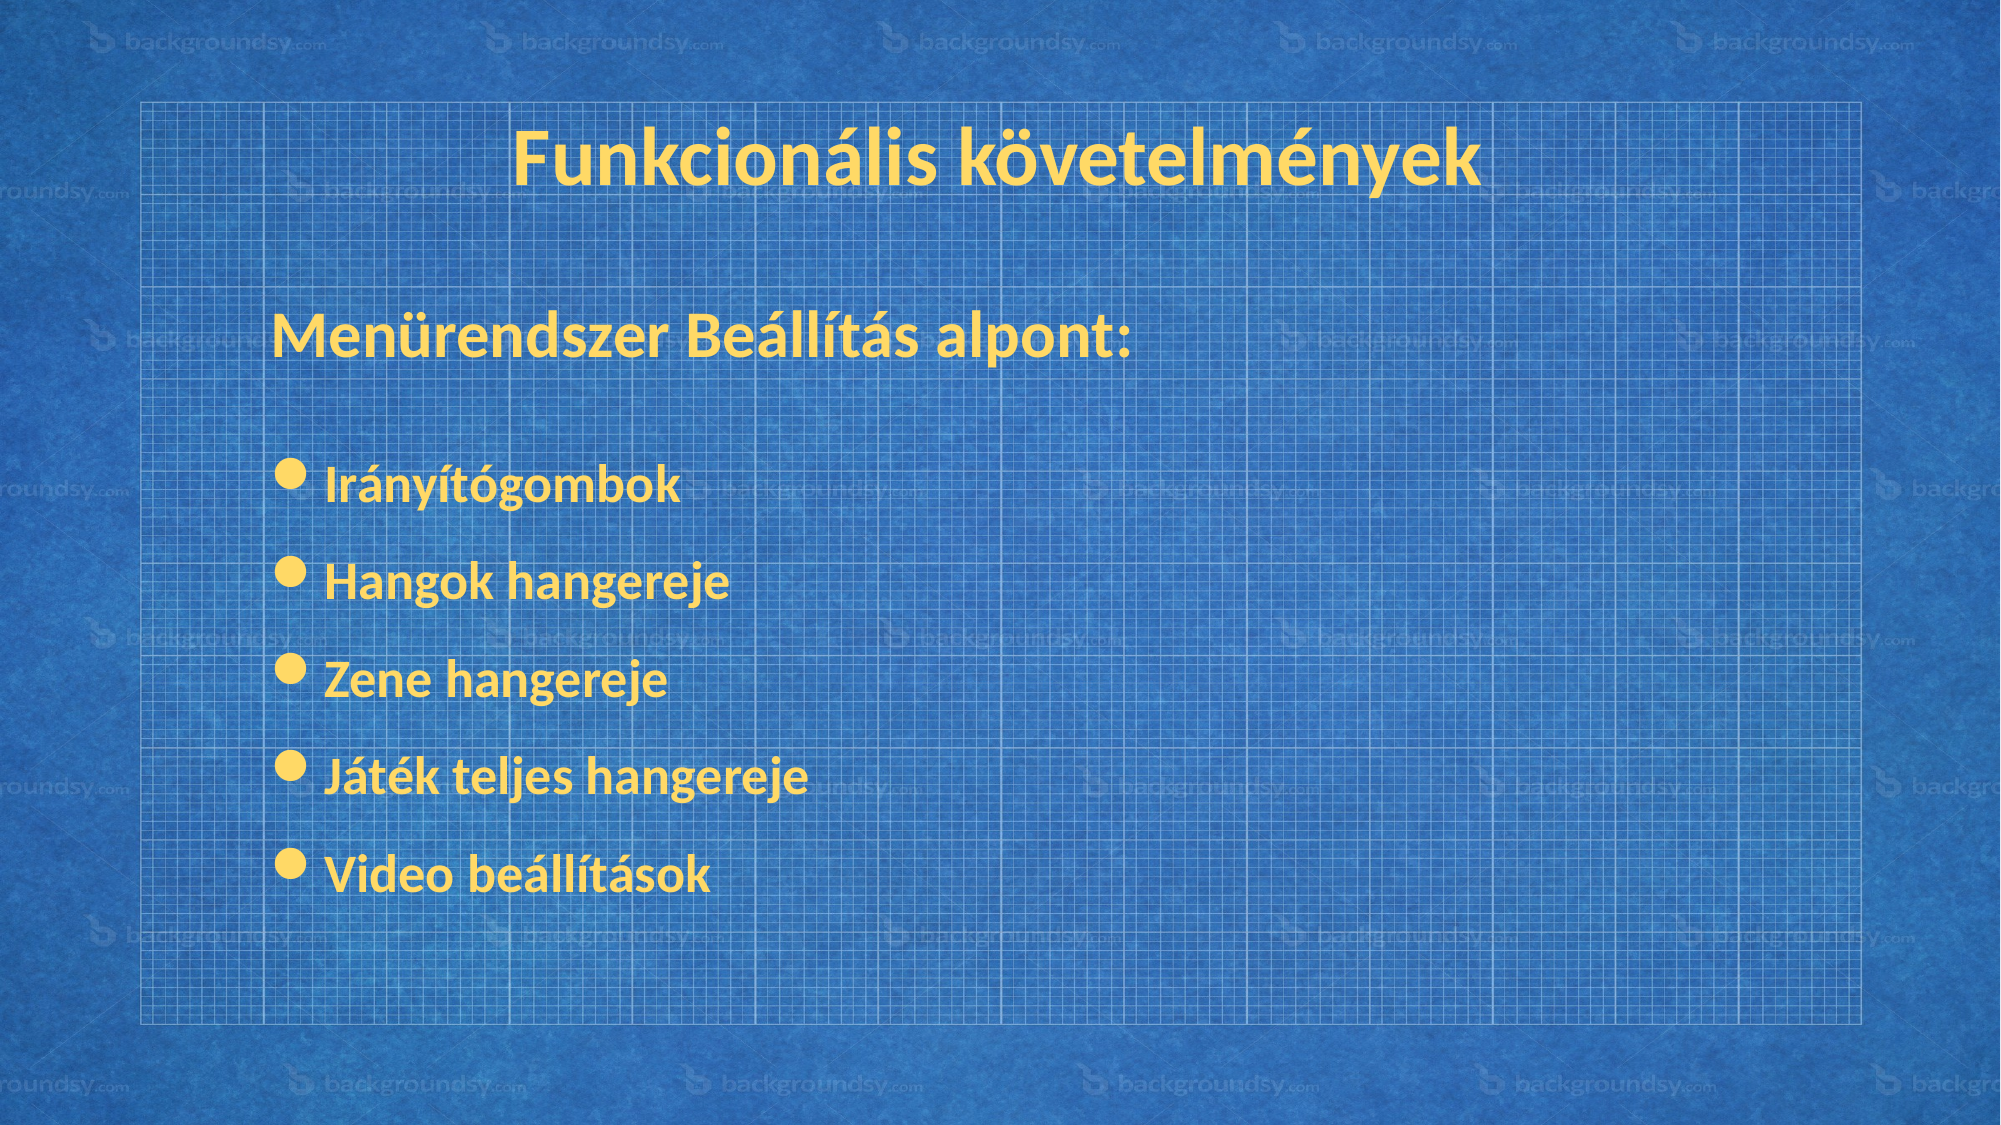

Funkcionális követelmények
Menürendszer Beállítás alpont:

Irányítógombok
Hangok hangereje
Zene hangereje
Játék teljes hangereje
Video beállítások